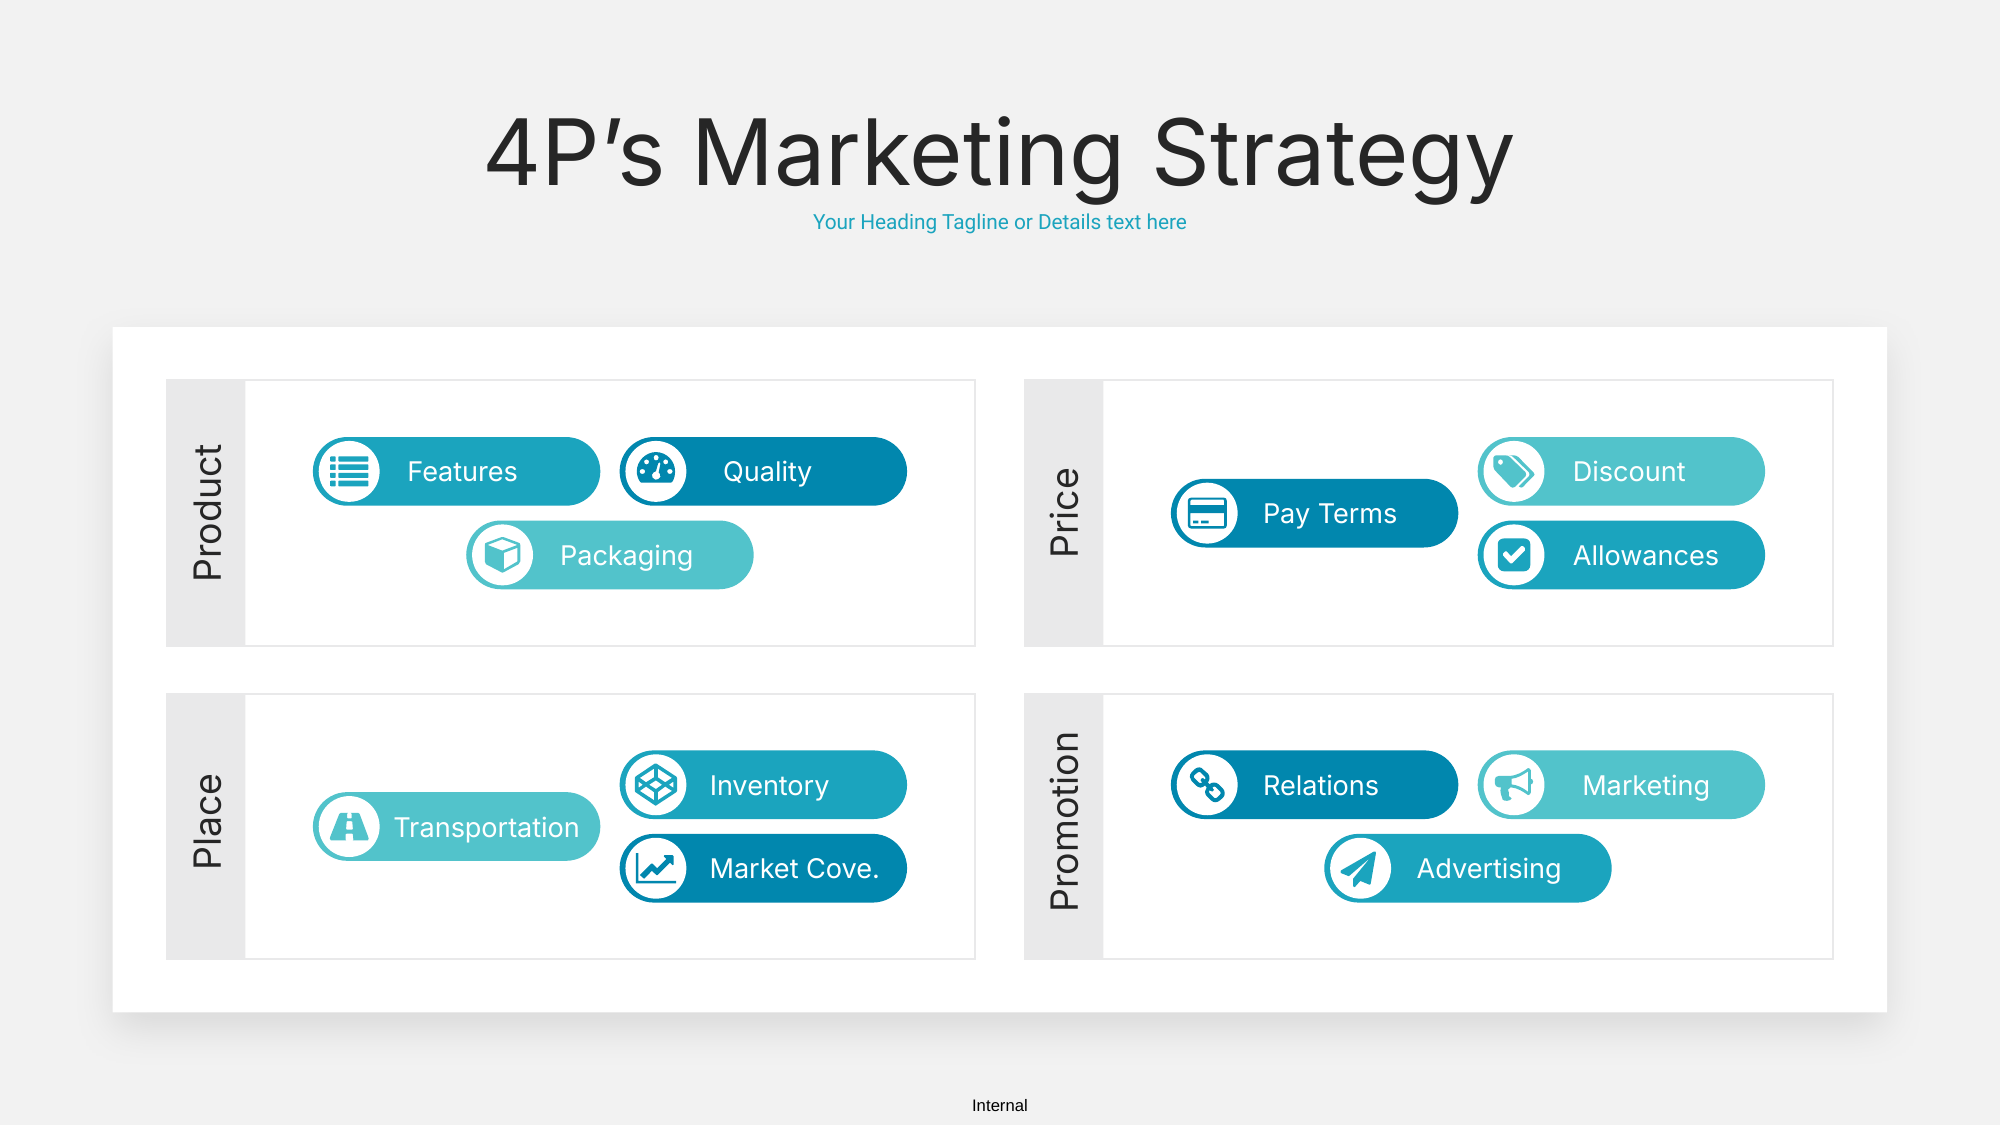

4P’s Marketing Strategy
Your Heading Tagline or Details text here

Features
Quality
Discount

Product
Price
Pay Terms

Packaging
Allowances

Inventory
Relations
Marketing

Place
Promotion

Transportation

Market Cove.
Advertising